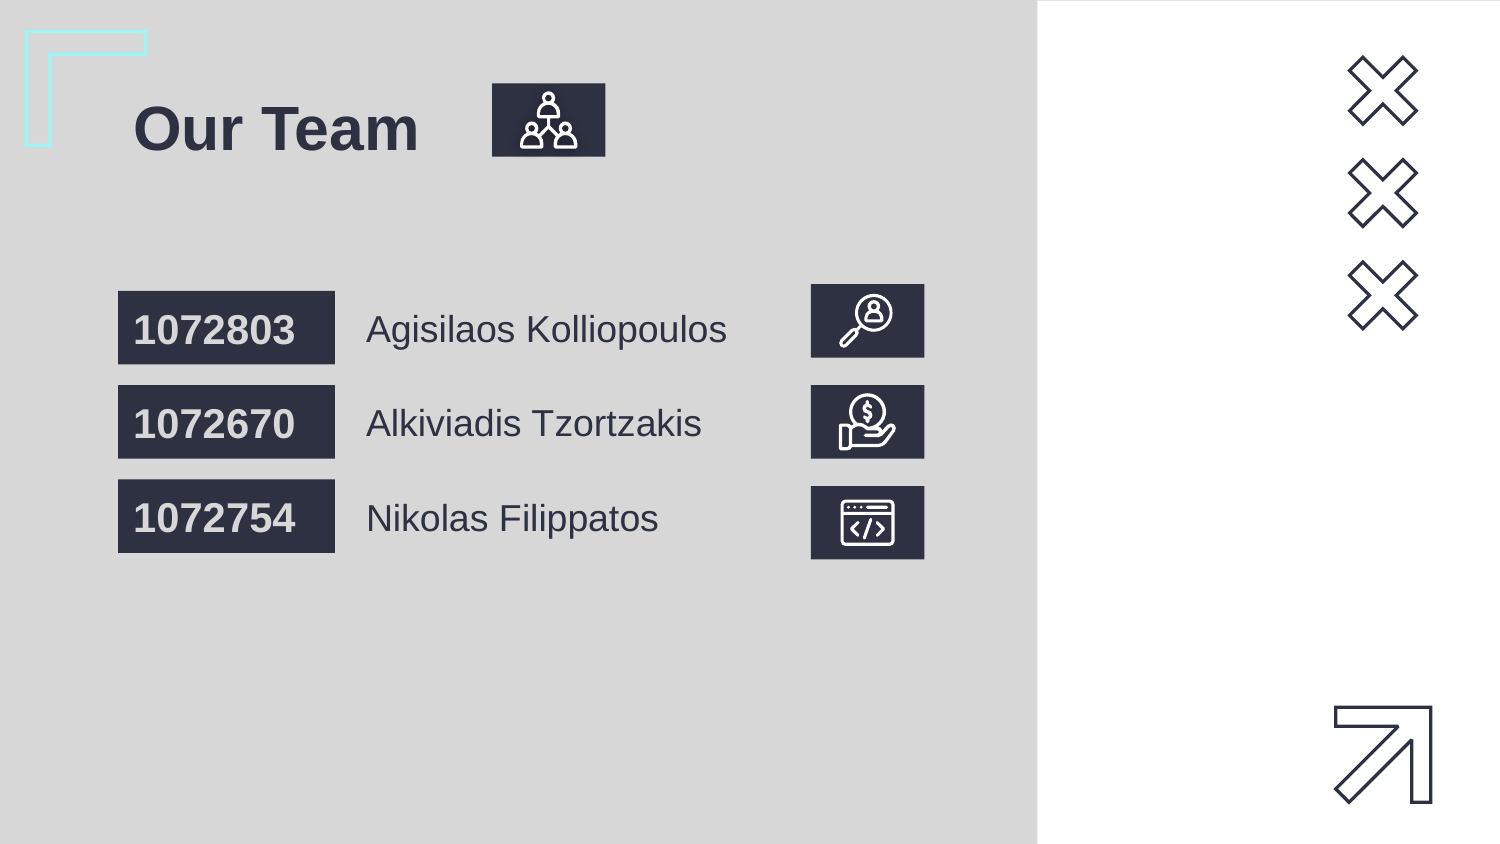

# Our Team

1072803
Agisilaos Kolliopoulos

1072670
Alkiviadis Tzortzakis

1072754
Nikolas Filippatos